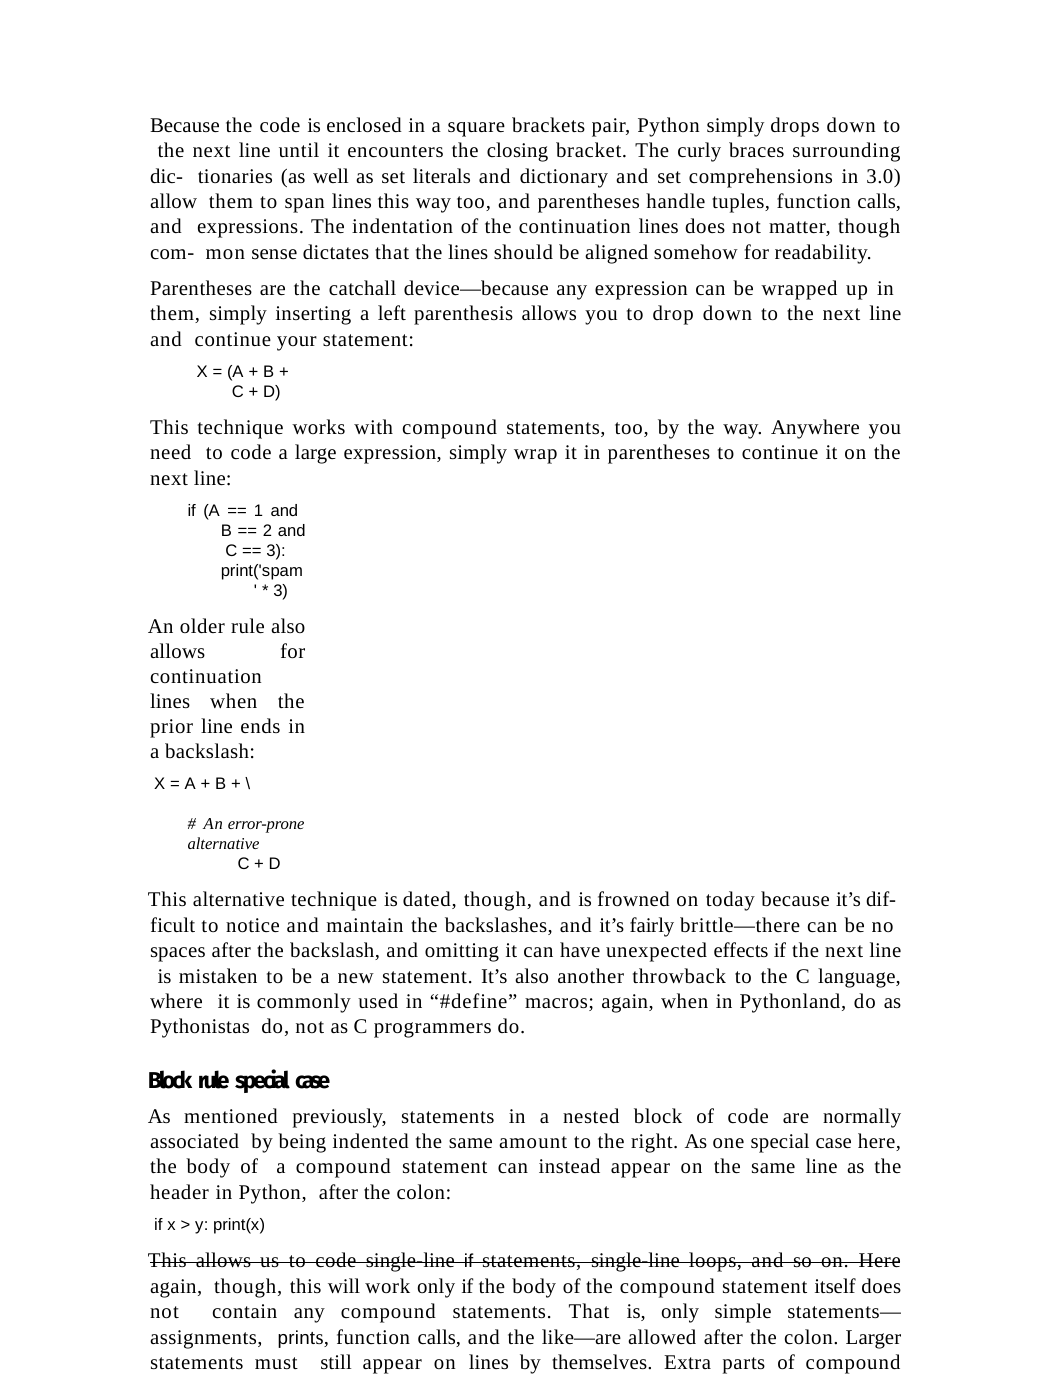

Because the code is enclosed in a square brackets pair, Python simply drops down to  the next line until it encounters the closing bracket. The curly braces surrounding dic-  tionaries (as well as set literals and dictionary and set comprehensions in 3.0) allow  them to span lines this way too, and parentheses handle tuples, function calls, and  expressions. The indentation of the continuation lines does not matter, though com-  mon sense dictates that the lines should be aligned somehow for readability.
Parentheses are the catchall device—because any expression can be wrapped up in  them, simply inserting a left parenthesis allows you to drop down to the next line and  continue your statement:
X = (A + B +
C + D)
This technique works with compound statements, too, by the way. Anywhere you need  to code a large expression, simply wrap it in parentheses to continue it on the next line:
if (A == 1 and  B == 2 and  C == 3):
print('spam' * 3)
An older rule also allows for continuation lines when the prior line ends in a backslash:
X = A + B + \	# An error-prone alternative
C + D
This alternative technique is dated, though, and is frowned on today because it’s dif-  ficult to notice and maintain the backslashes, and it’s fairly brittle—there can be no  spaces after the backslash, and omitting it can have unexpected effects if the next line  is mistaken to be a new statement. It’s also another throwback to the C language, where  it is commonly used in “#define” macros; again, when in Pythonland, do as Pythonistas  do, not as C programmers do.

Block rule special case
As mentioned previously, statements in a nested block of code are normally associated  by being indented the same amount to the right. As one special case here, the body of  a compound statement can instead appear on the same line as the header in Python,  after the colon:
if x > y: print(x)
This allows us to code single-line if statements, single-line loops, and so on. Here again,  though, this will work only if the body of the compound statement itself does not  contain any compound statements. That is, only simple statements—assignments,  prints, function calls, and the like—are allowed after the colon. Larger statements must  still appear on lines by themselves. Extra parts of compound statements (such as the  else part of an if, which we’ll meet later) must also be on separate lines of their own.  The body can consist of multiple simple statements separated by semicolons, but this  tends to be frowned upon.

270 | Chapter 10: Introducing Python Statements